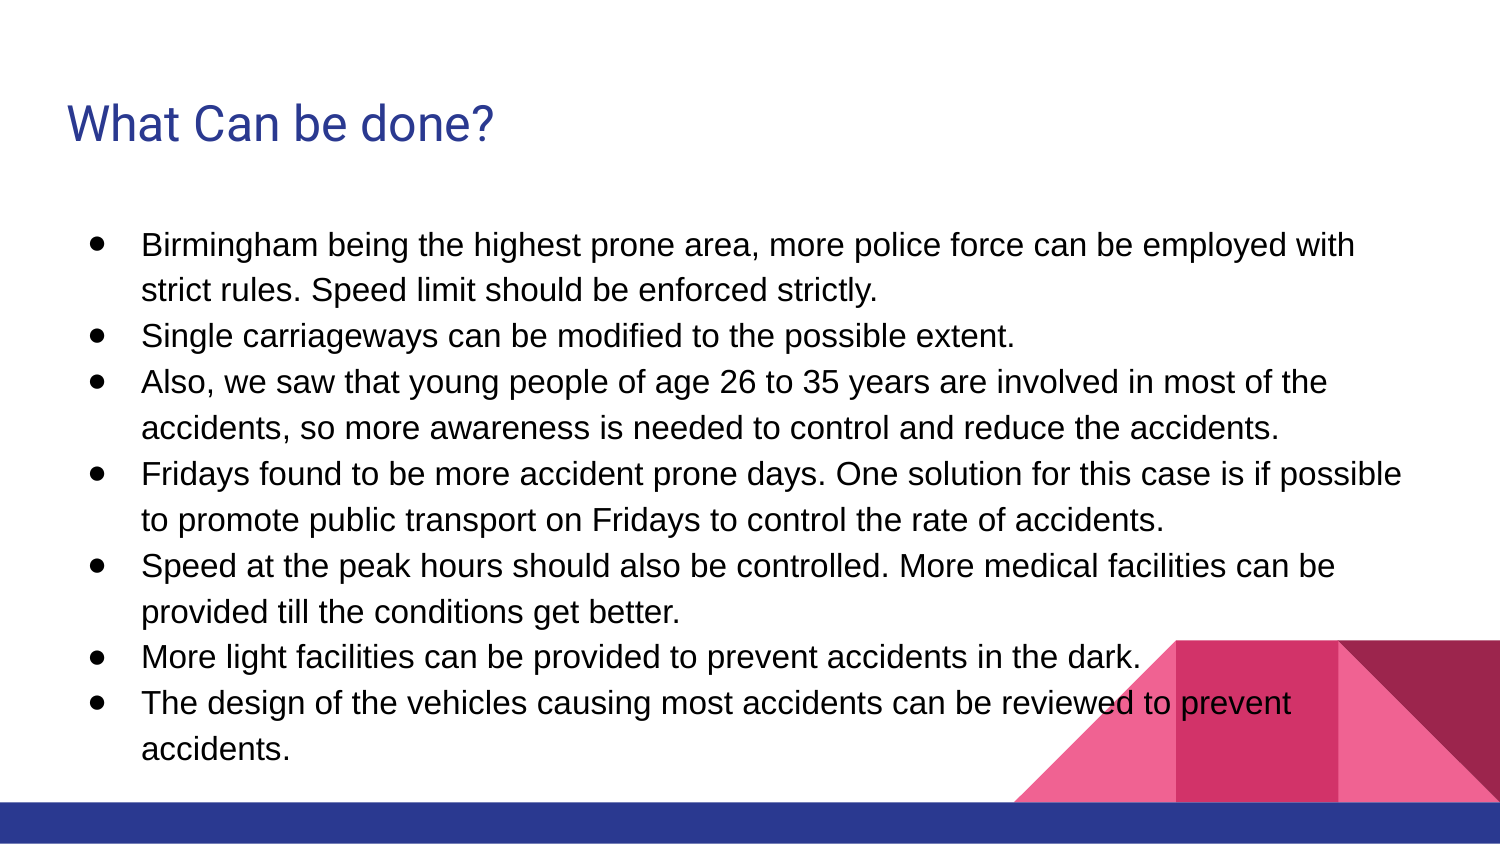

# What Can be done?
Birmingham being the highest prone area, more police force can be employed with strict rules. Speed limit should be enforced strictly.
Single carriageways can be modified to the possible extent.
Also, we saw that young people of age 26 to 35 years are involved in most of the accidents, so more awareness is needed to control and reduce the accidents.
Fridays found to be more accident prone days. One solution for this case is if possible to promote public transport on Fridays to control the rate of accidents.
Speed at the peak hours should also be controlled. More medical facilities can be provided till the conditions get better.
More light facilities can be provided to prevent accidents in the dark.
The design of the vehicles causing most accidents can be reviewed to prevent accidents.